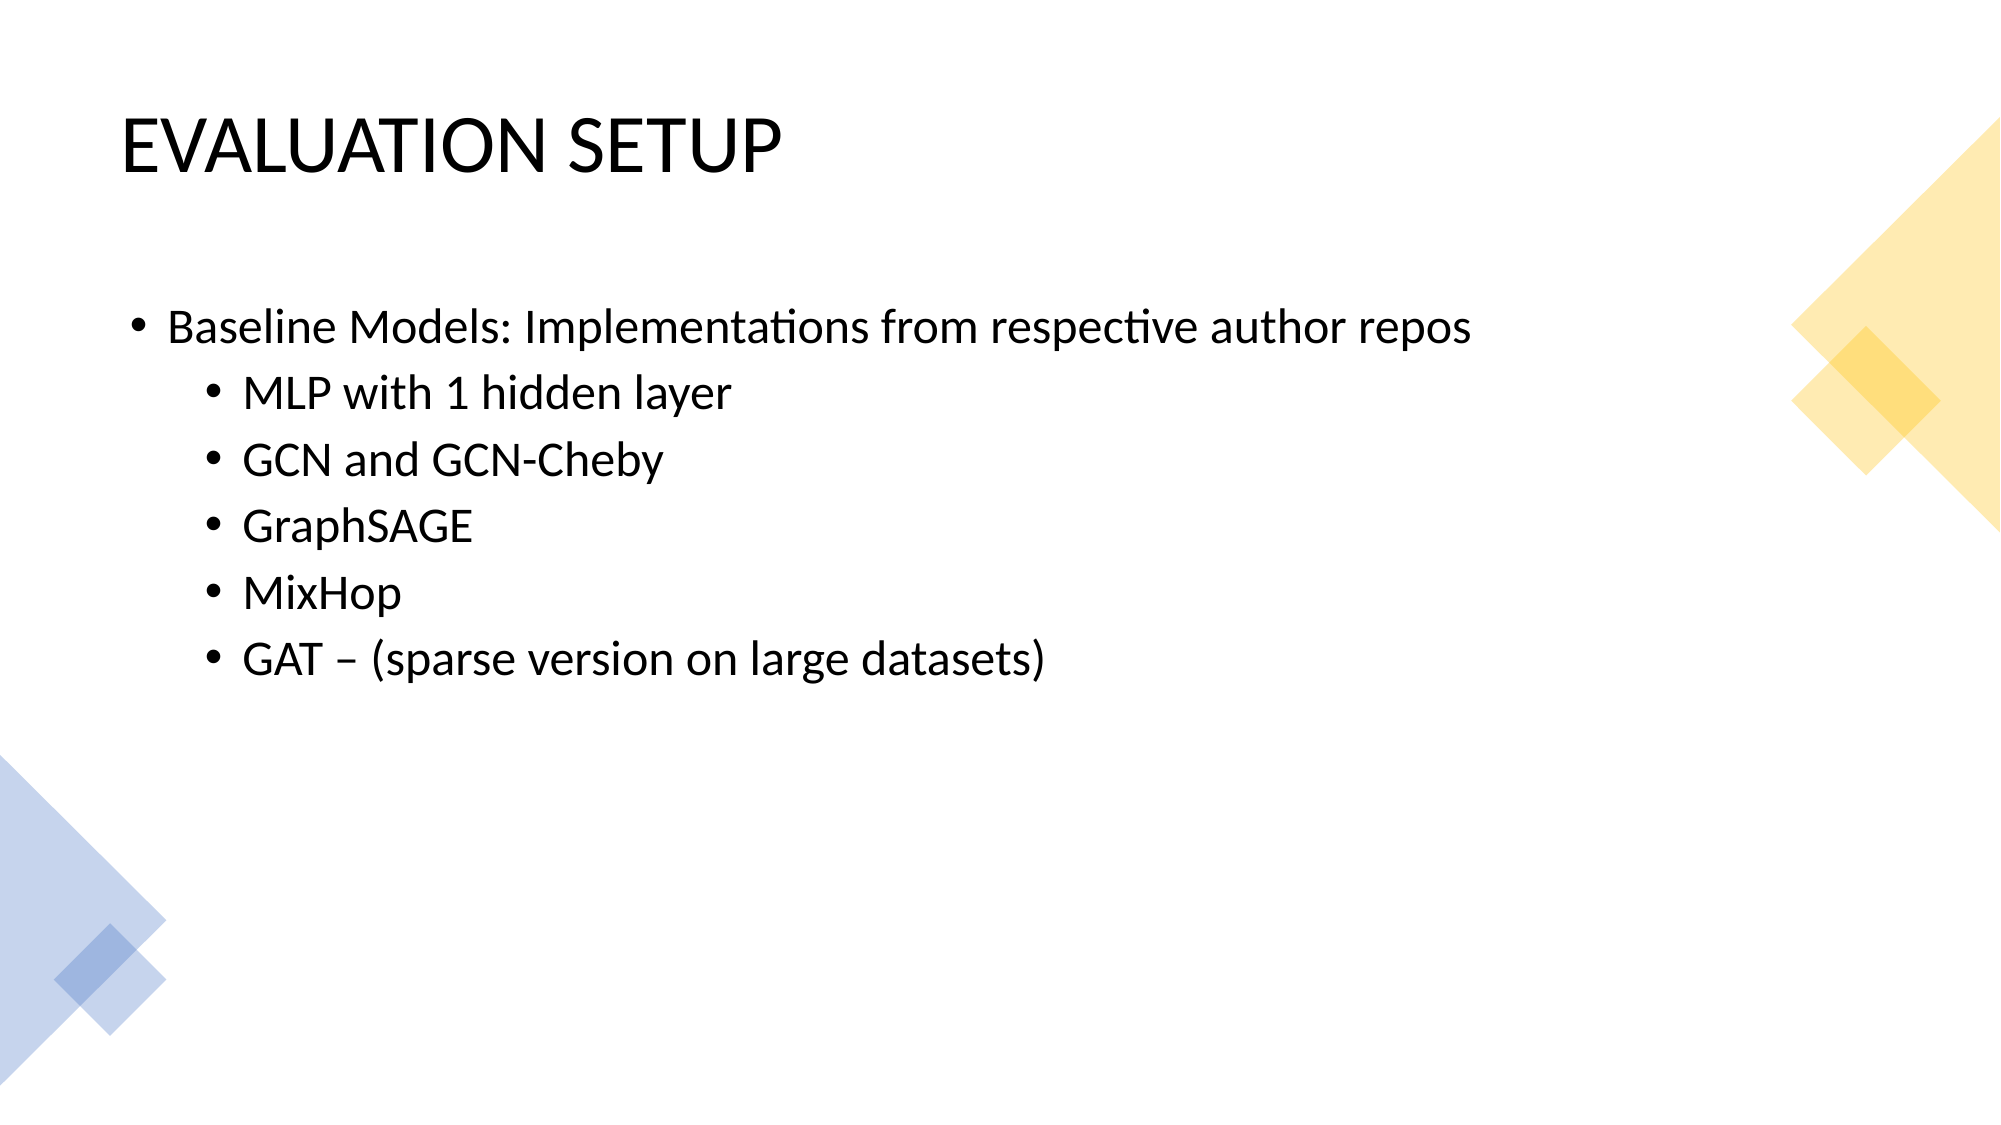

EVALUATION SETUP

Baseline Models: Implementations from respective author repos
MLP with 1 hidden layer
GCN and GCN-Cheby
GraphSAGE
MixHop
GAT – (sparse version on large datasets)